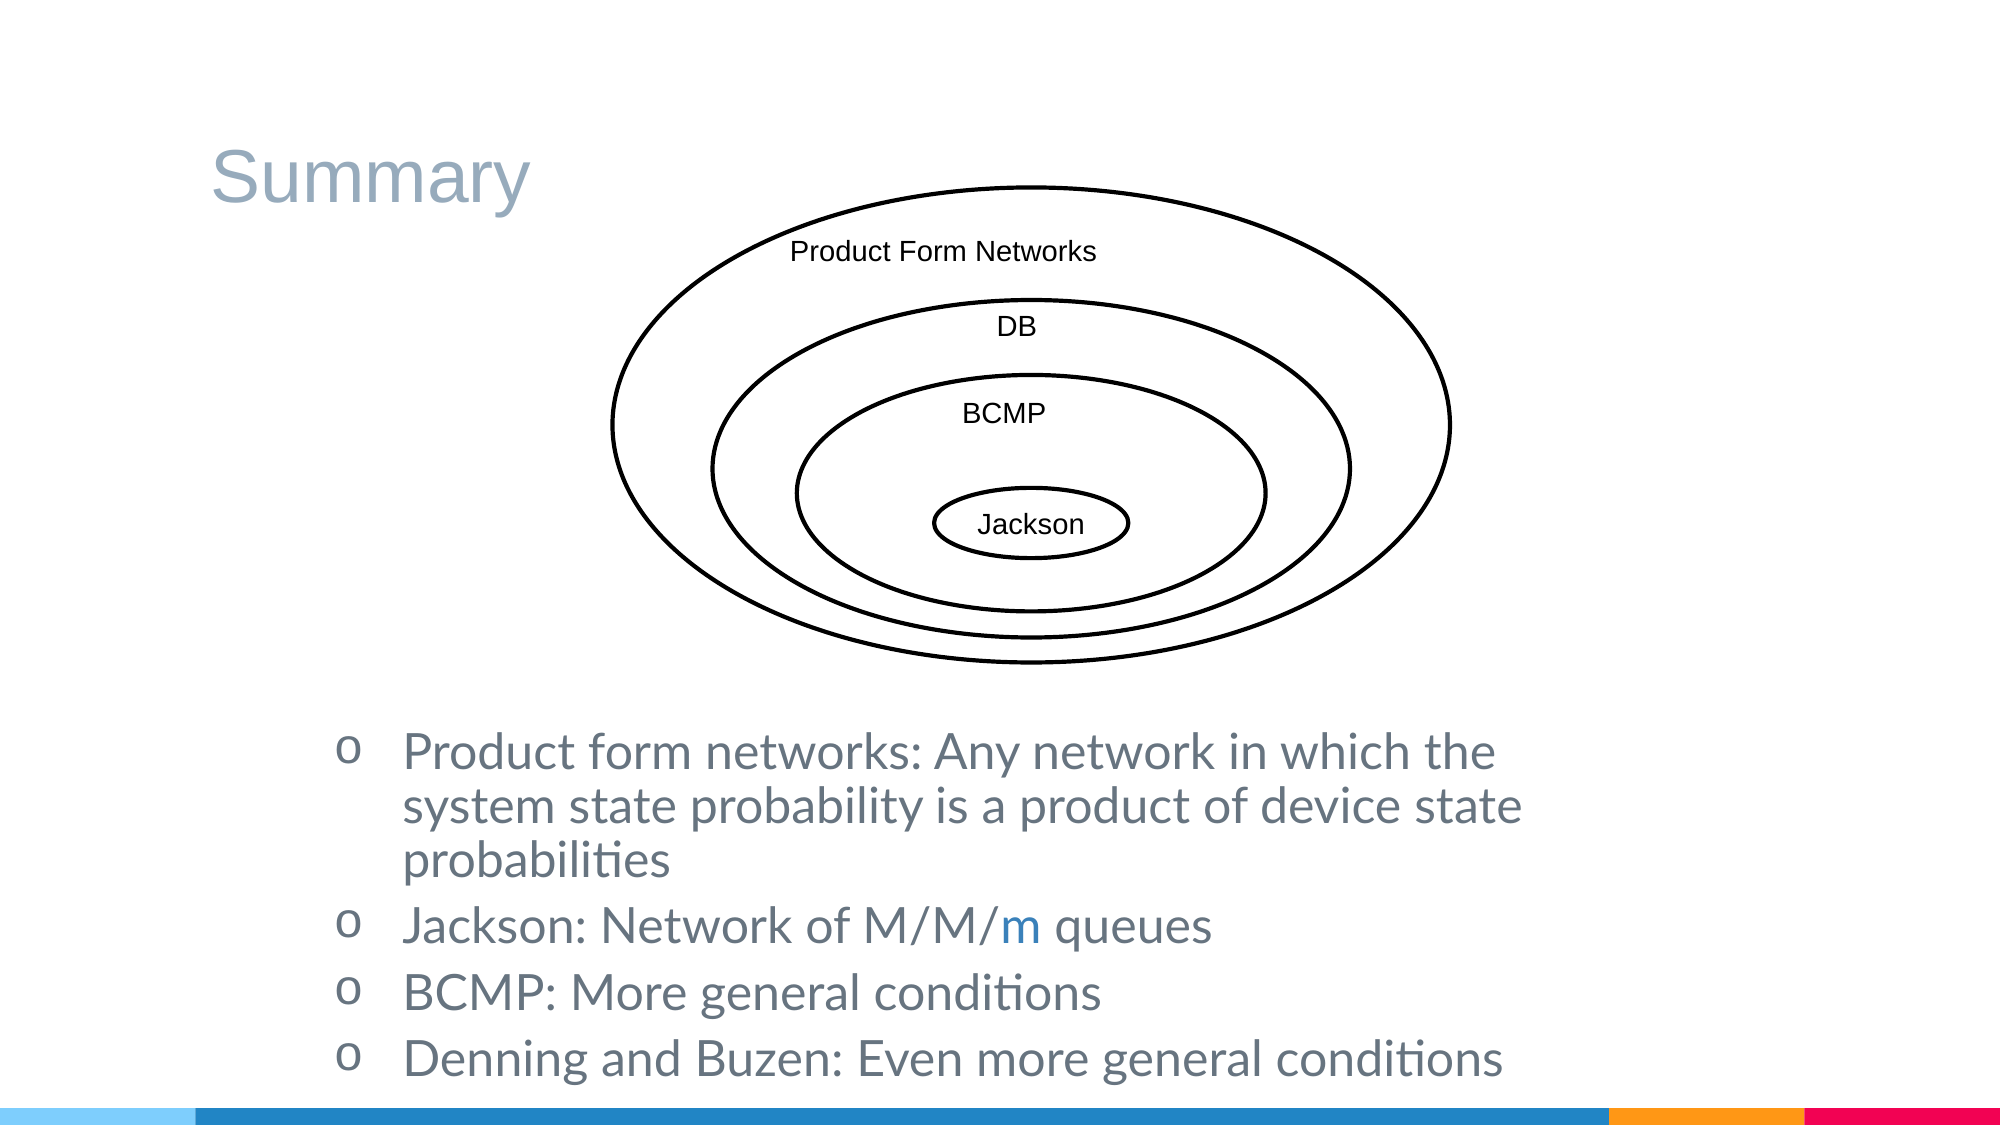

# Summary

Product Form Networks

DB

BCMP
Jackson
Product form networks: Any network in which the system state probability is a product of device state probabilities
Jackson: Network of M/M/m queues
BCMP: More general conditions
Denning and Buzen: Even more general conditions